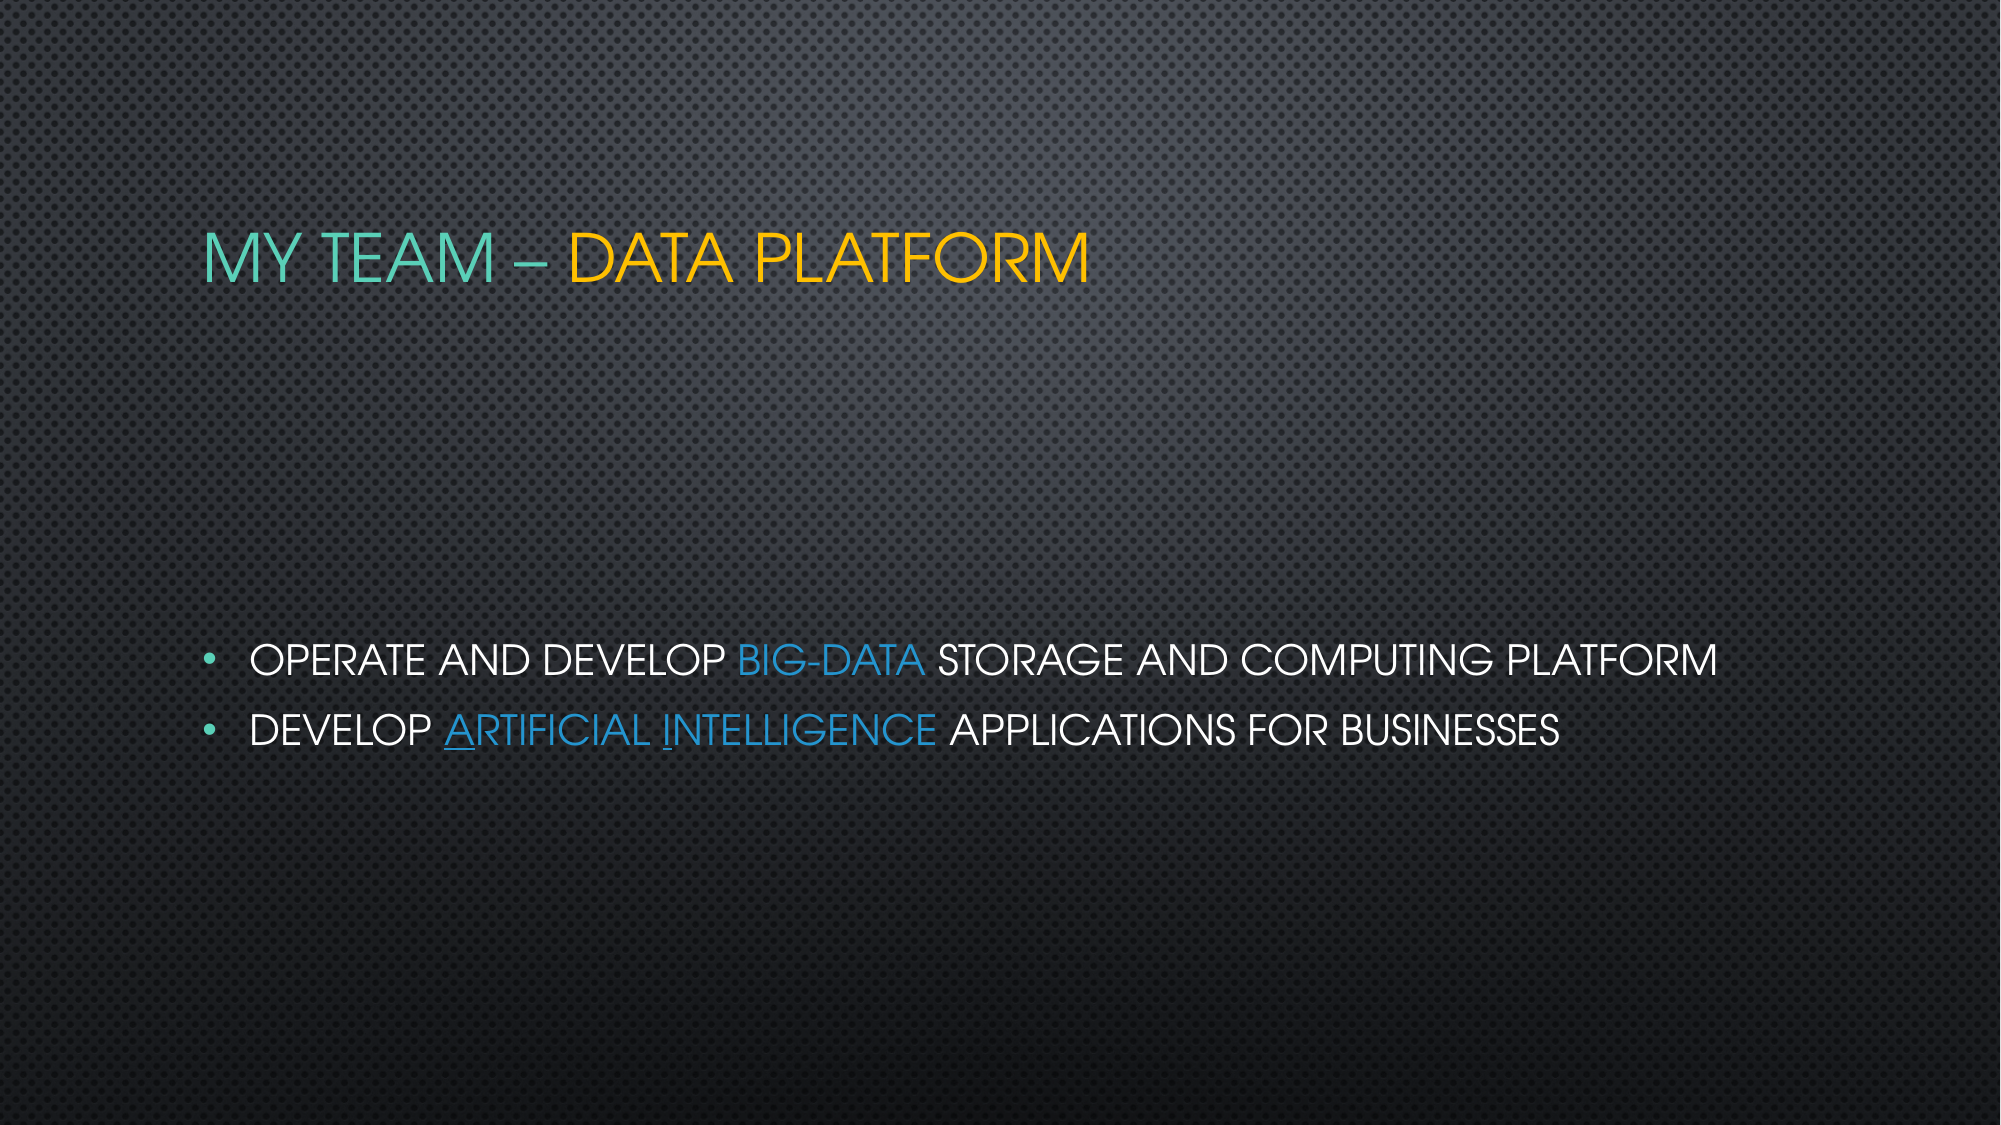

# My TEAM – Data PLATFORM
Operate and develop big-data storage and computing platform
Develop Artificial Intelligence applications for businesses